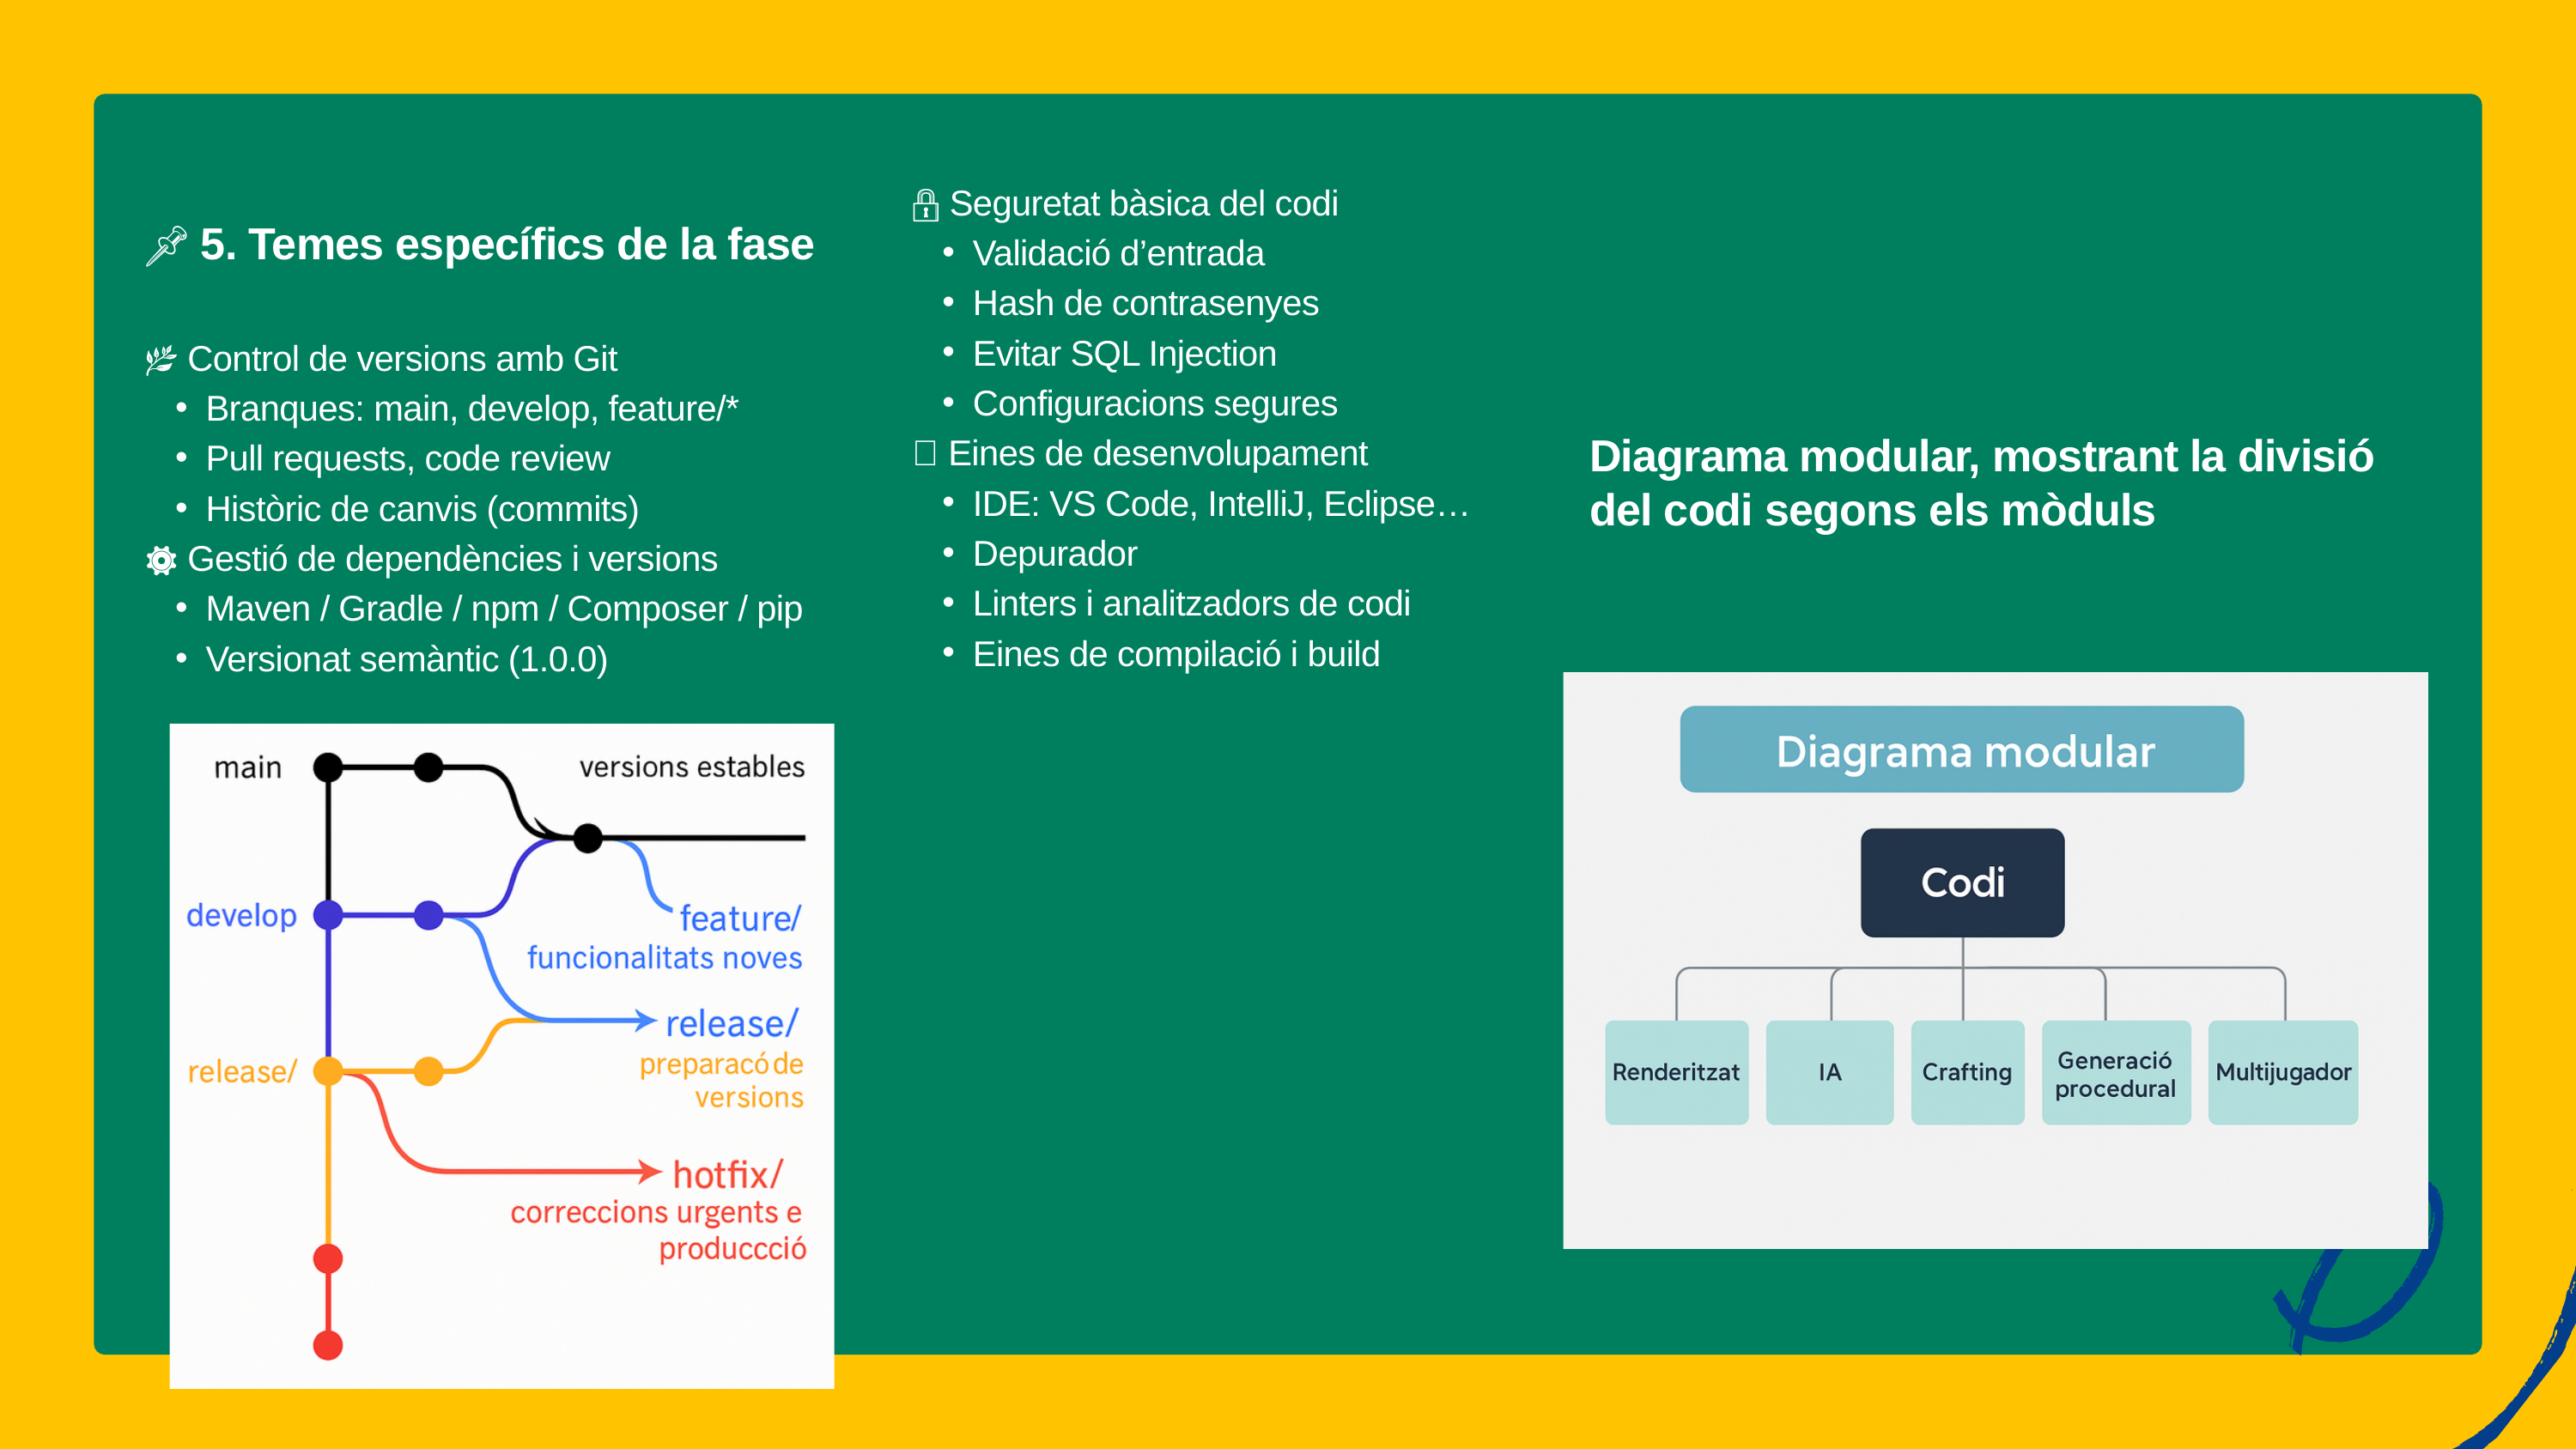

🔒 Seguretat bàsica del codi
Validació d’entrada
Hash de contrasenyes
Evitar SQL Injection
Configuracions segures
🧰 Eines de desenvolupament
IDE: VS Code, IntelliJ, Eclipse…
Depurador
Linters i analitzadors de codi
Eines de compilació i build

📌 5. Temes específics de la fase
🌿 Control de versions amb Git
Branques: main, develop, feature/*
Pull requests, code review
Històric de canvis (commits)
⚙️ Gestió de dependències i versions
Maven / Gradle / npm / Composer / pip
Versionat semàntic (1.0.0)

Diagrama modular, mostrant la divisió del codi segons els mòduls

34